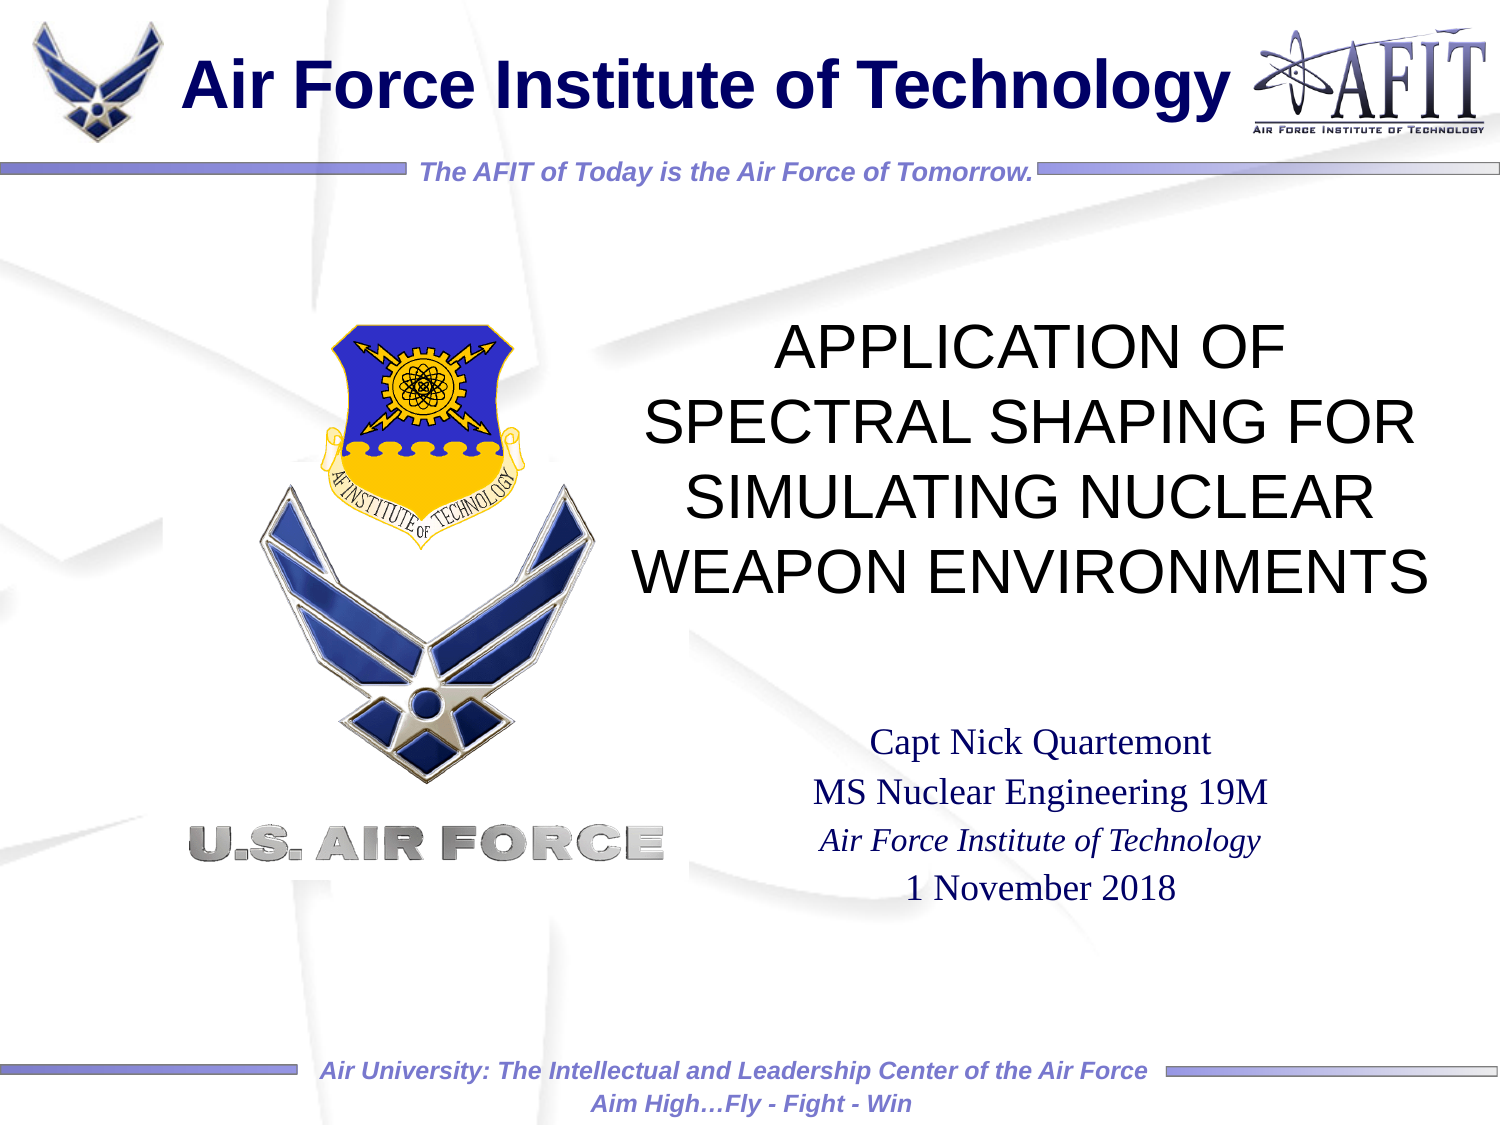

APPLICATION OF SPECTRAL SHAPING FOR SIMULATING NUCLEAR WEAPON ENVIRONMENTS
Capt Nick Quartemont
MS Nuclear Engineering 19M
Air Force Institute of Technology
1 November 2018